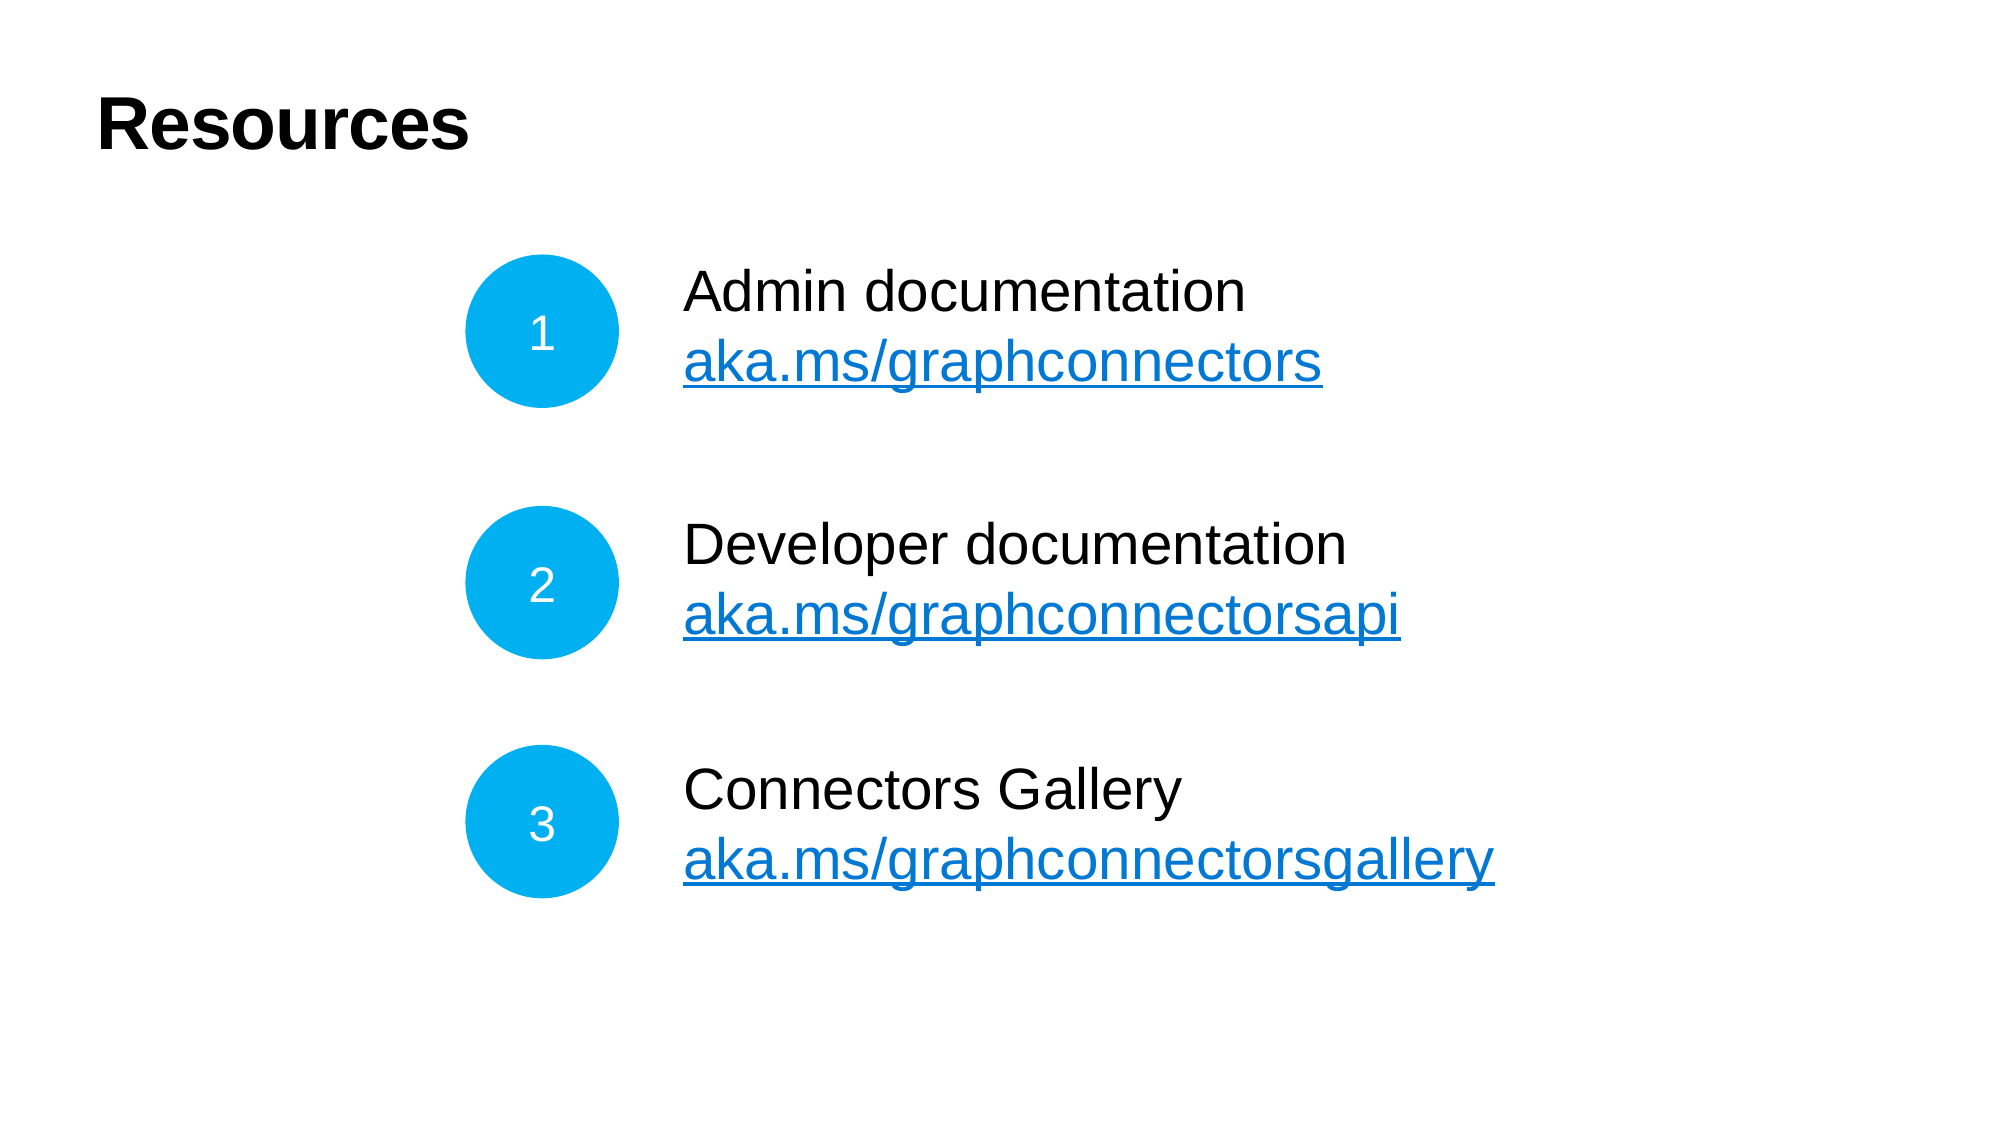

# Resources
Admin documentation
aka.ms/graphconnectors
1
2
Developer documentation
aka.ms/graphconnectorsapi
3
Connectors Gallery
aka.ms/graphconnectorsgallery